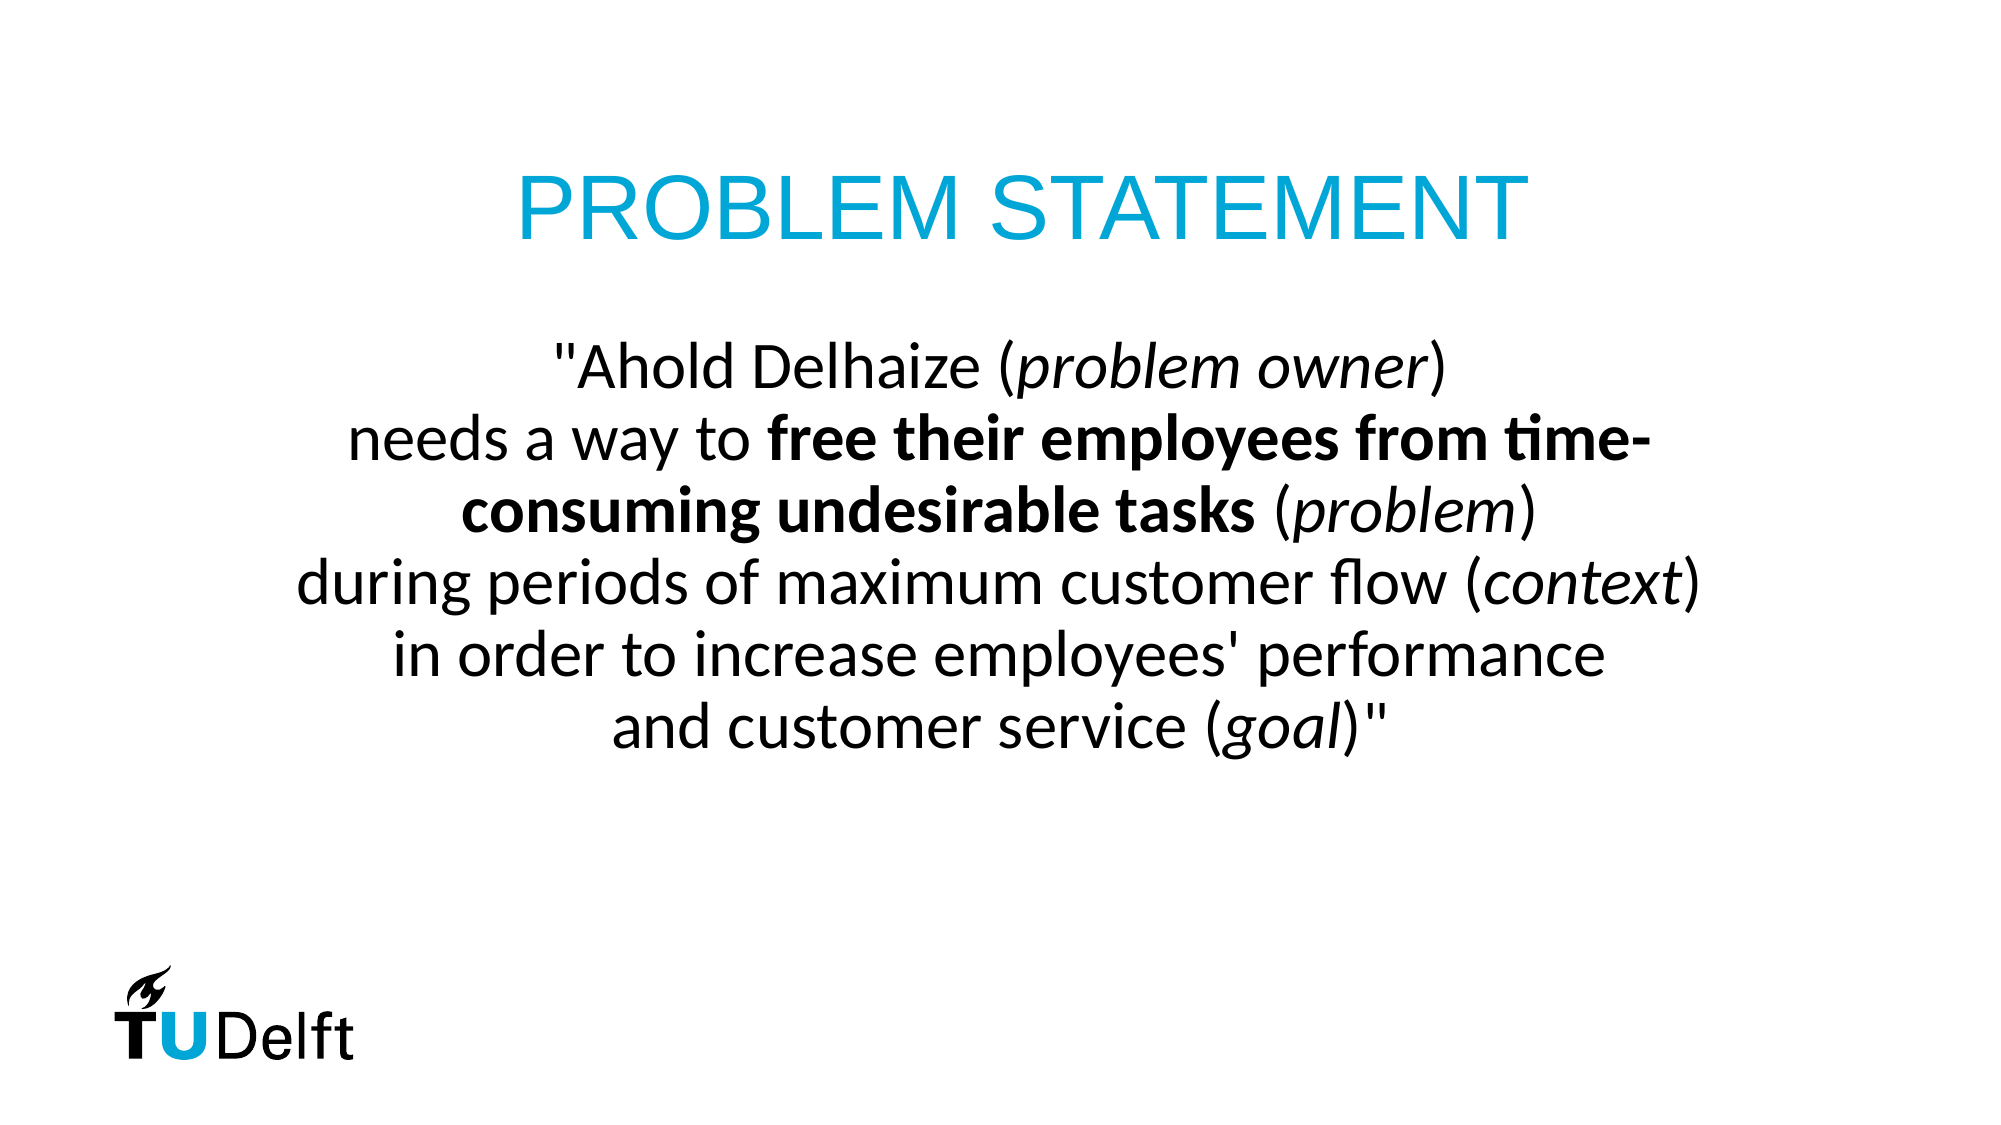

"Ahold Delhaize (problem owner)​
needs a way to free their employees from time-consuming undesirable tasks (problem)​
during periods of maximum customer flow (context) in order to increase employees' performance​
and customer service (goal)"​
PROBLEM STATEMENT